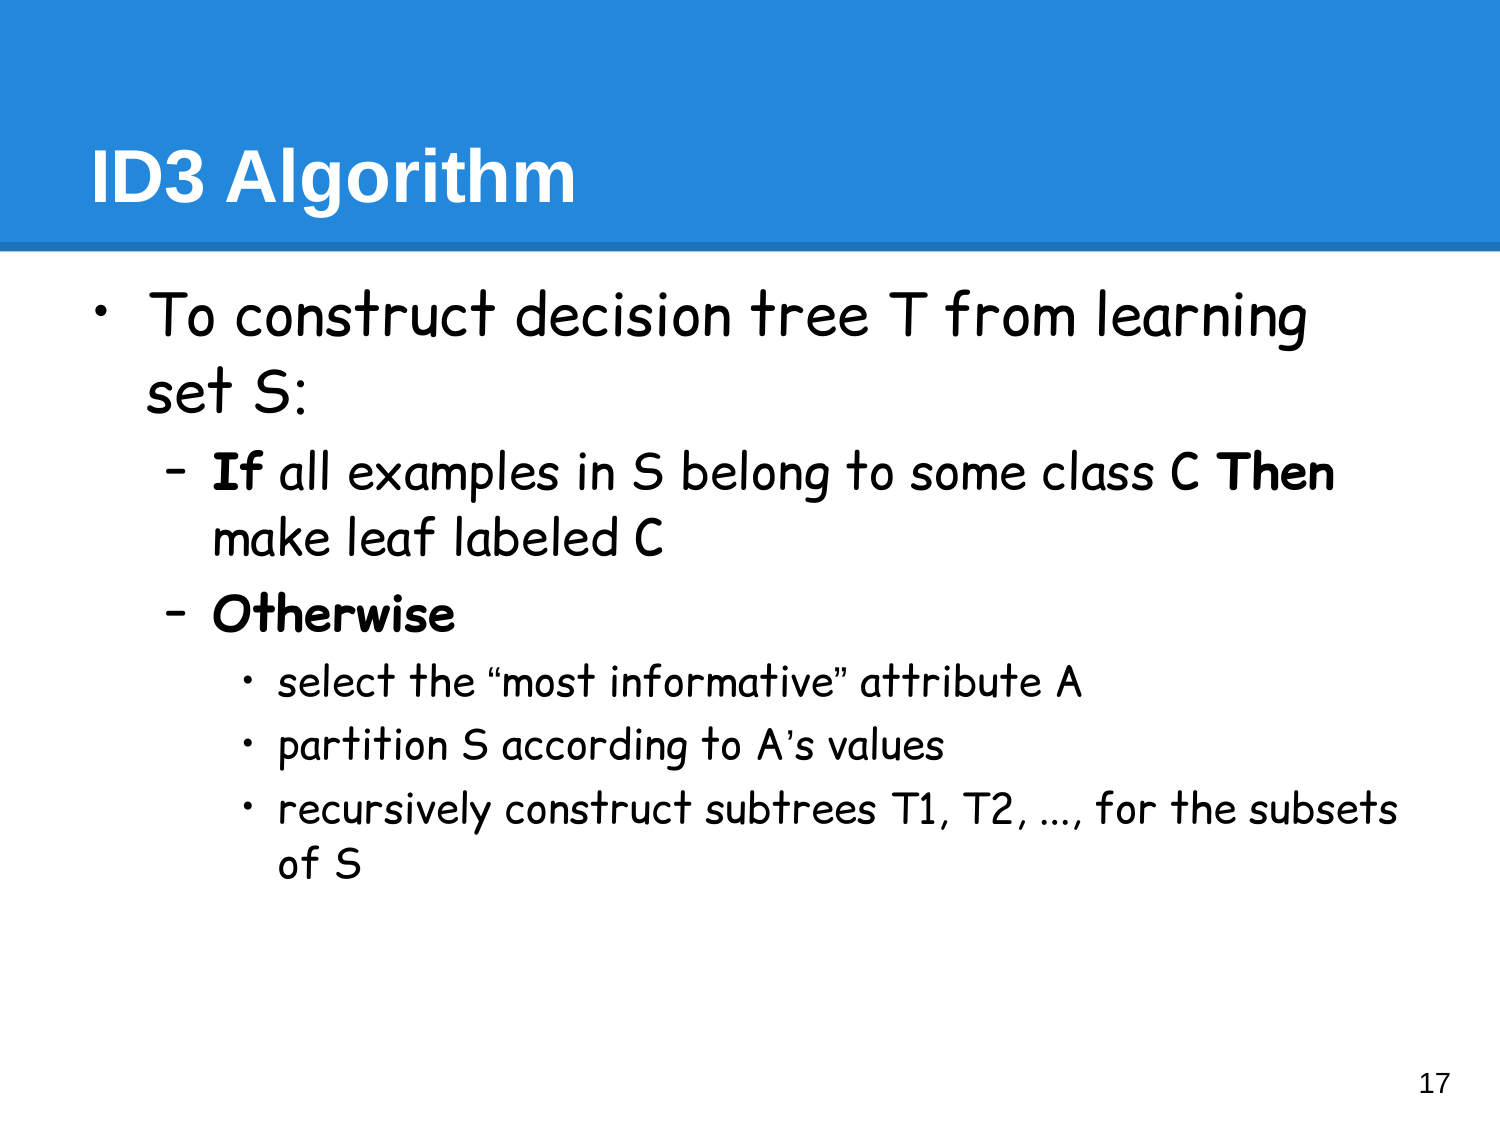

# ID3 Algorithm
To construct decision tree T from learning set S:
If all examples in S belong to some class C Then
make leaf labeled C
Otherwise
select the “most informative” attribute A
partition S according to A’s values
recursively construct subtrees T1, T2, ..., for the subsets of S
17